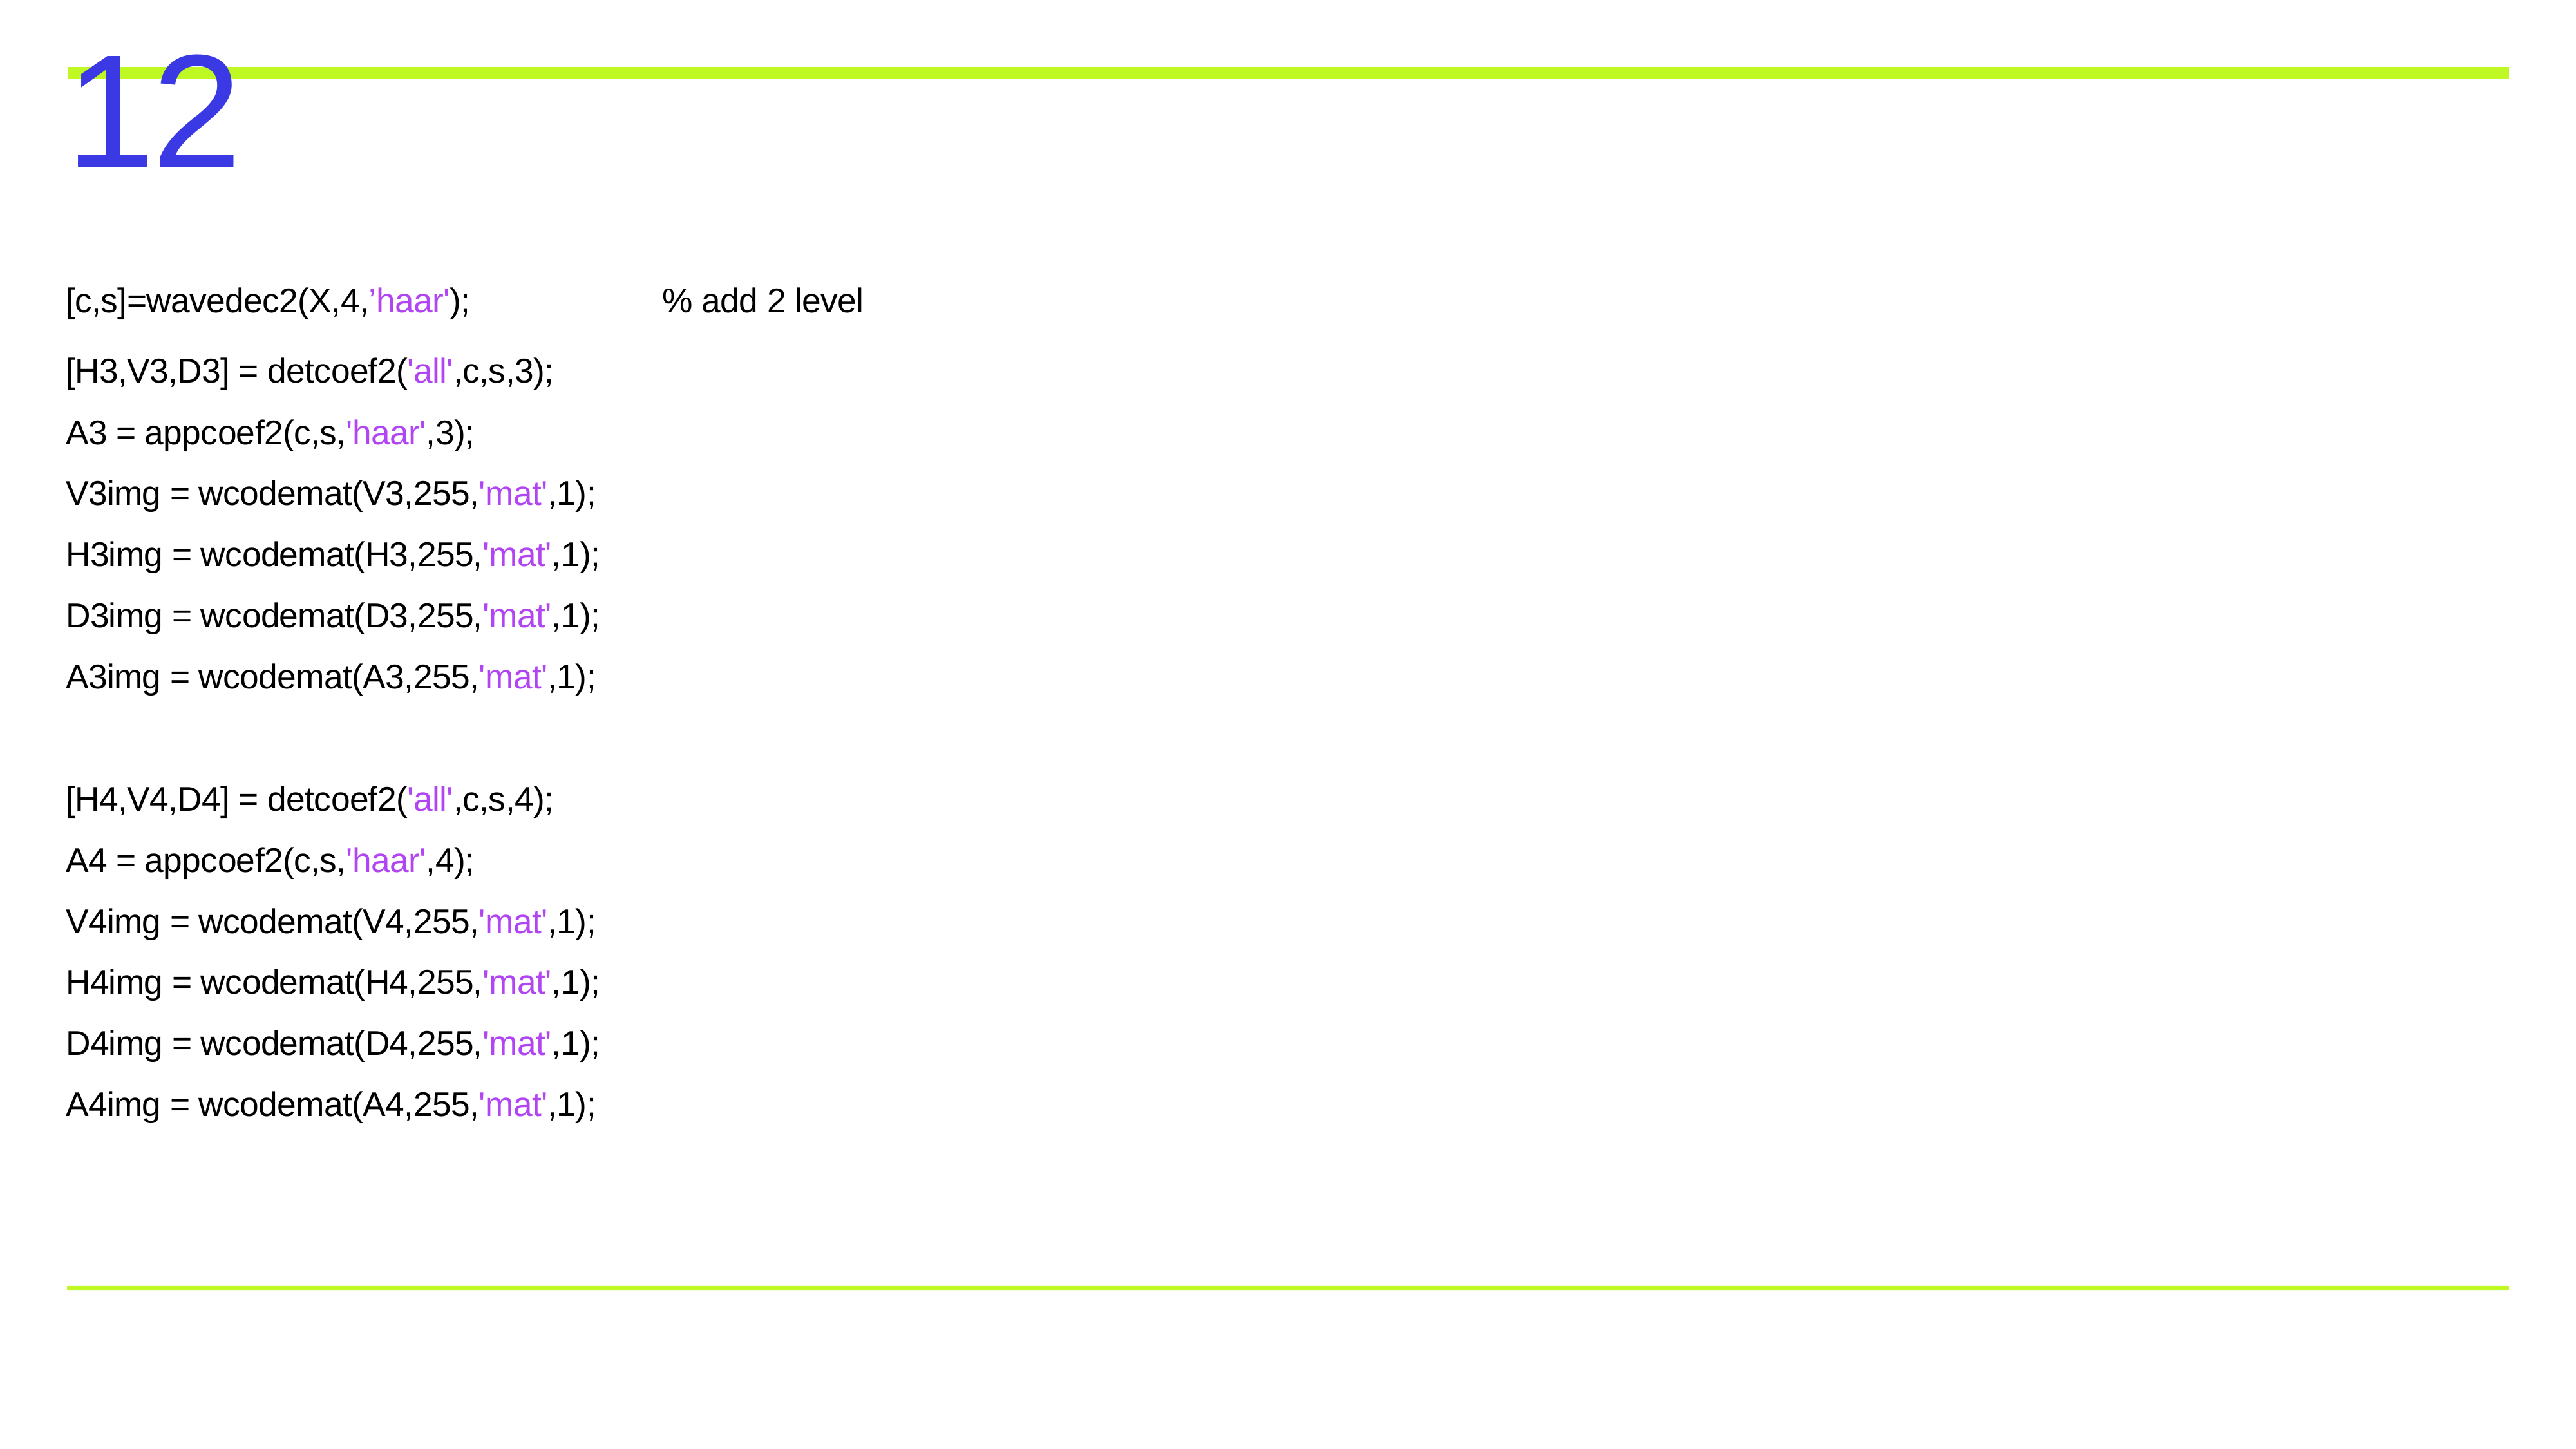

# 12
[c,s]=wavedec2(X,4,’haar');                     % add 2 level

[H3,V3,D3] = detcoef2('all',c,s,3);
A3 = appcoef2(c,s,'haar',3);
V3img = wcodemat(V3,255,'mat',1);
H3img = wcodemat(H3,255,'mat',1);
D3img = wcodemat(D3,255,'mat',1);
A3img = wcodemat(A3,255,'mat',1);

[H4,V4,D4] = detcoef2('all',c,s,4);
A4 = appcoef2(c,s,'haar',4);
V4img = wcodemat(V4,255,'mat',1);
H4img = wcodemat(H4,255,'mat',1);
D4img = wcodemat(D4,255,'mat',1);
A4img = wcodemat(A4,255,'mat',1);